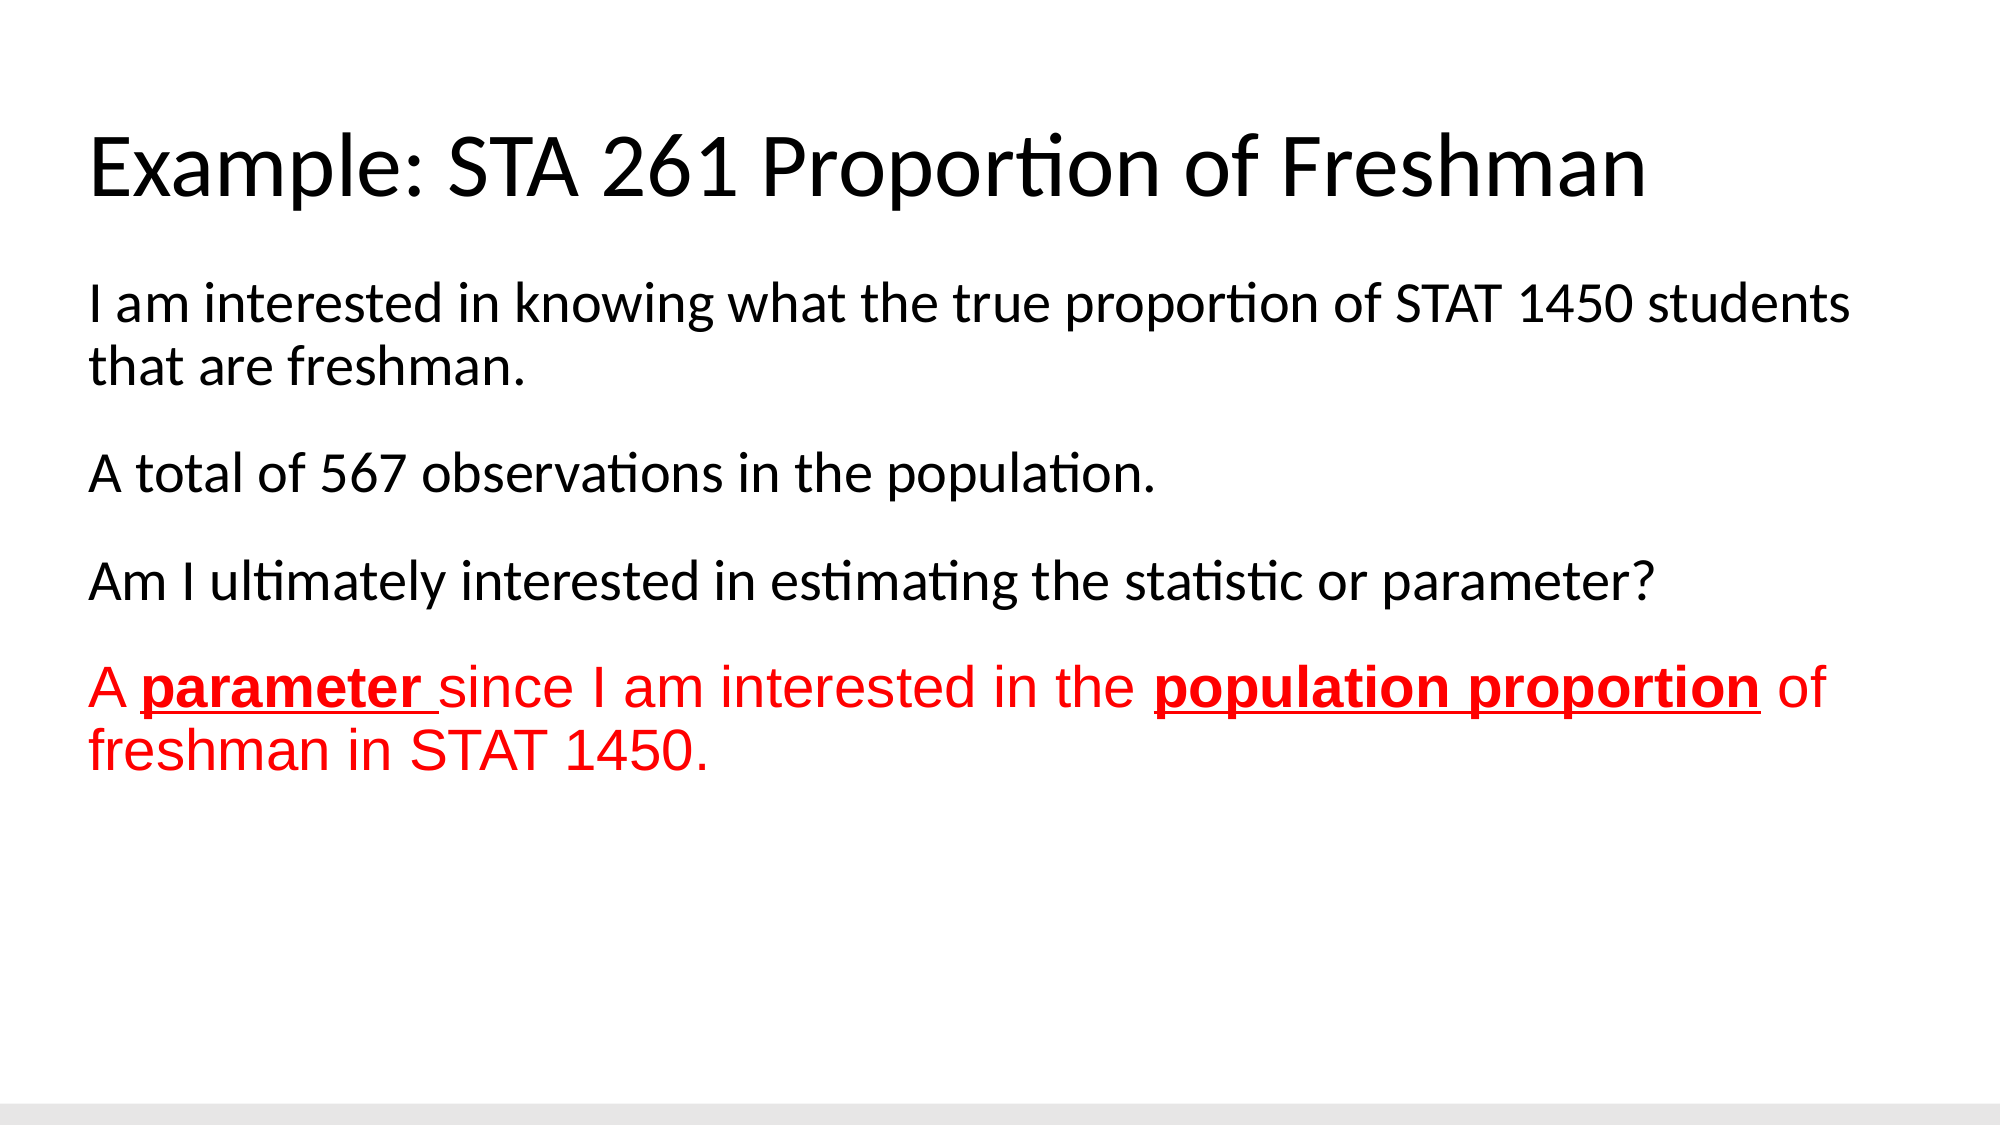

# Example: STA 261 Proportion of Freshman

I am interested in knowing what the true proportion of STAT 1450 students that are freshman.
A total of 567 observations in the population.
Am I ultimately interested in estimating the statistic or parameter?
A parameter since I am interested in the population proportion of freshman in STAT 1450.